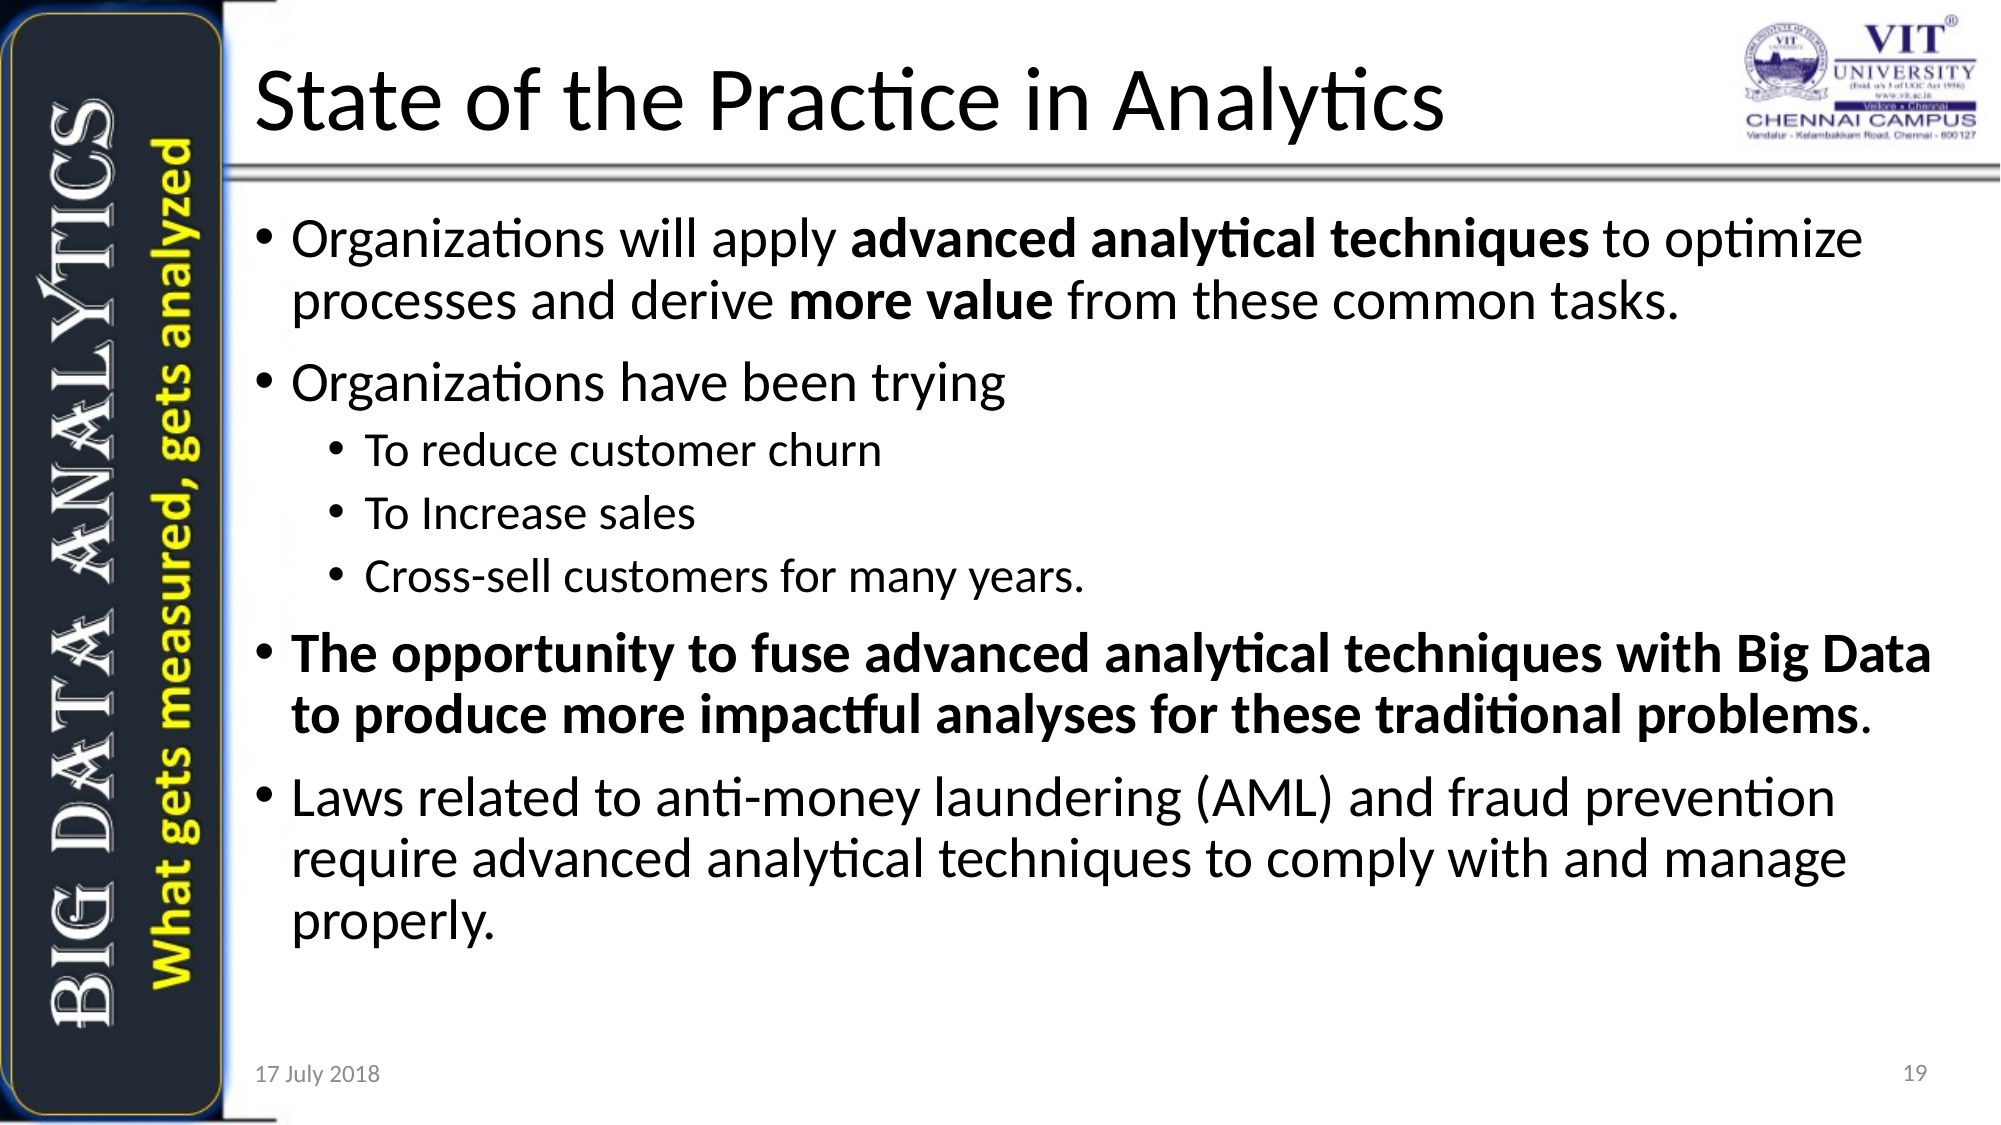

# State of the Practice in Analytics
Organizations will apply advanced analytical techniques to optimize processes and derive more value from these common tasks.
Organizations have been trying
To reduce customer churn
To Increase sales
Cross-sell customers for many years.
The opportunity to fuse advanced analytical techniques with Big Data to produce more impactful analyses for these traditional problems.
Laws related to anti-money laundering (AML) and fraud prevention require advanced analytical techniques to comply with and manage properly.
19
17 July 2018